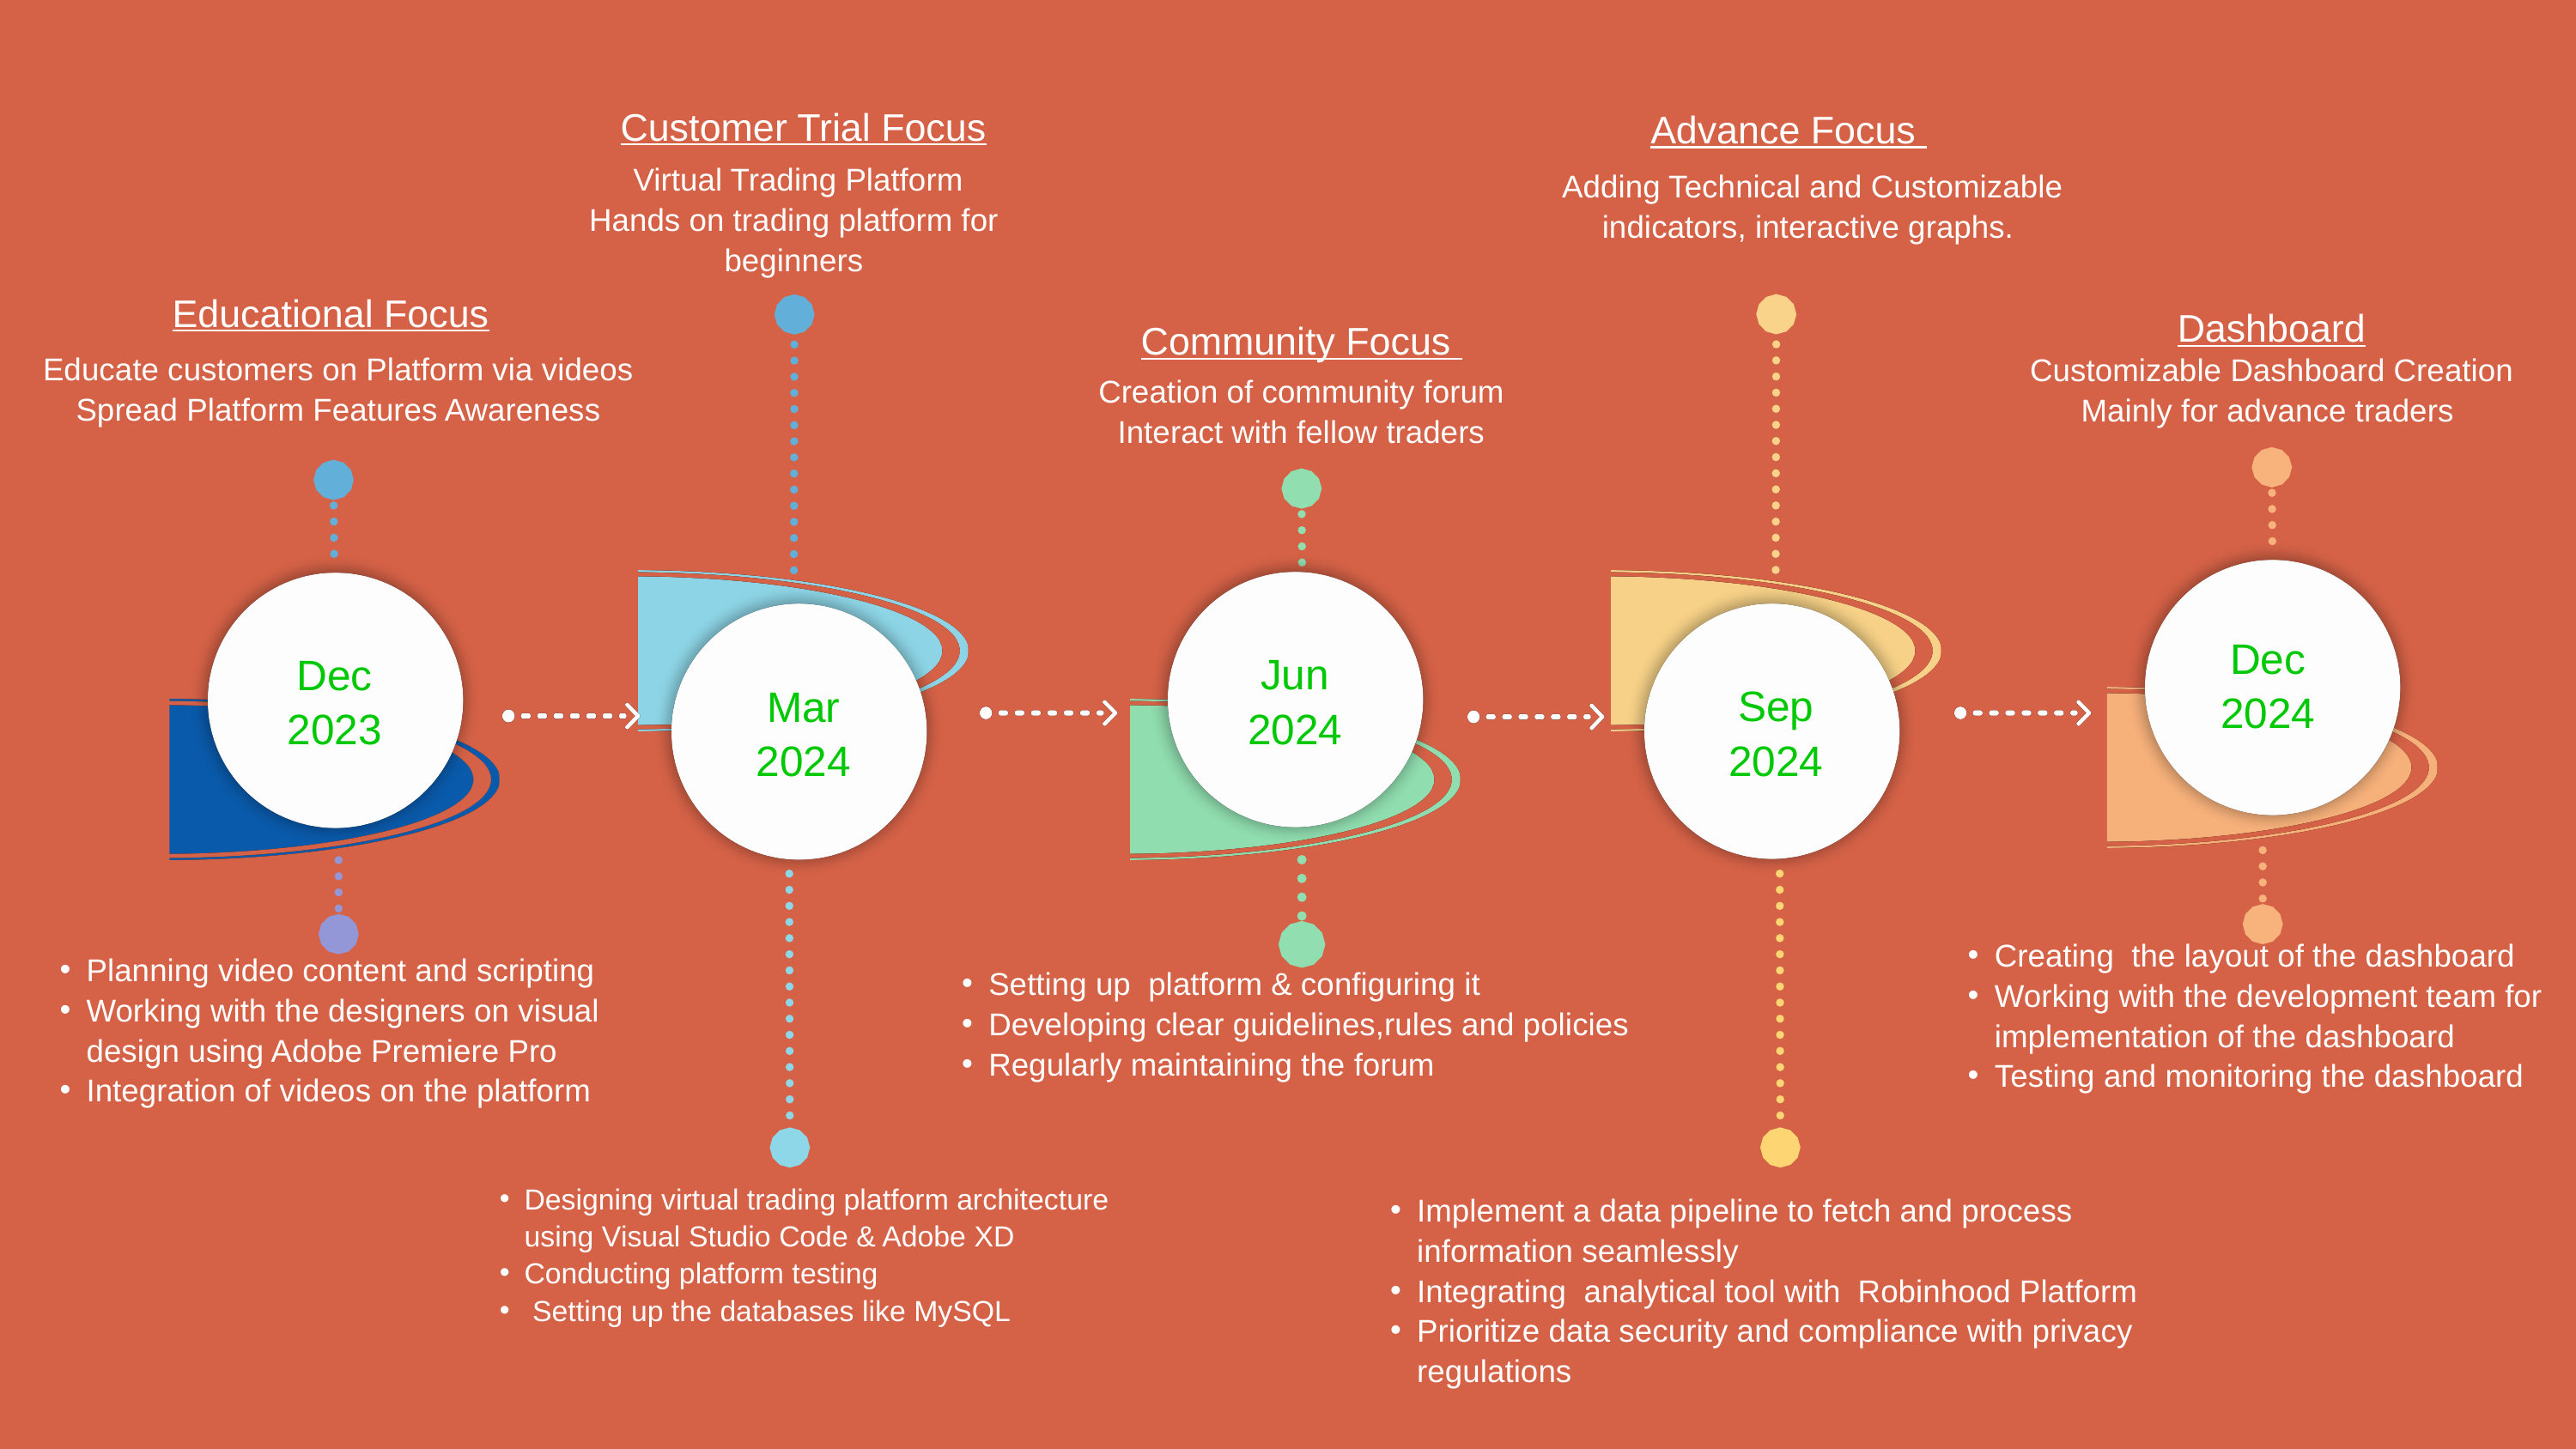

Customer Trial Focus
Advance Focus
 Virtual Trading Platform
Hands on trading platform for beginners

Adding Technical and Customizable indicators, interactive graphs.
Educational Focus
Dashboard
Community Focus

Educate customers on Platform via videos
Spread Platform Features Awareness

Customizable Dashboard Creation
Mainly for advance traders

Creation of community forum
Interact with fellow traders

Dec 2024
Jun 2024
Dec 2023
Sep 2024
Mar 2024

Creating  the layout of the dashboard
Working with the development team for  implementation of the dashboard
Testing and monitoring the dashboard
Planning video content and scripting
Working with the designers on visual design using Adobe Premiere Pro
Integration of videos on the platform
Setting up  platform & configuring it
Developing clear guidelines,rules and policies
Regularly maintaining the forum
Designing virtual trading platform architecture using Visual Studio Code & Adobe XD
Conducting platform testing
 Setting up the databases like MySQL
Implement a data pipeline to fetch and process information seamlessly
Integrating  analytical tool with  Robinhood Platform
Prioritize data security and compliance with privacy regulations